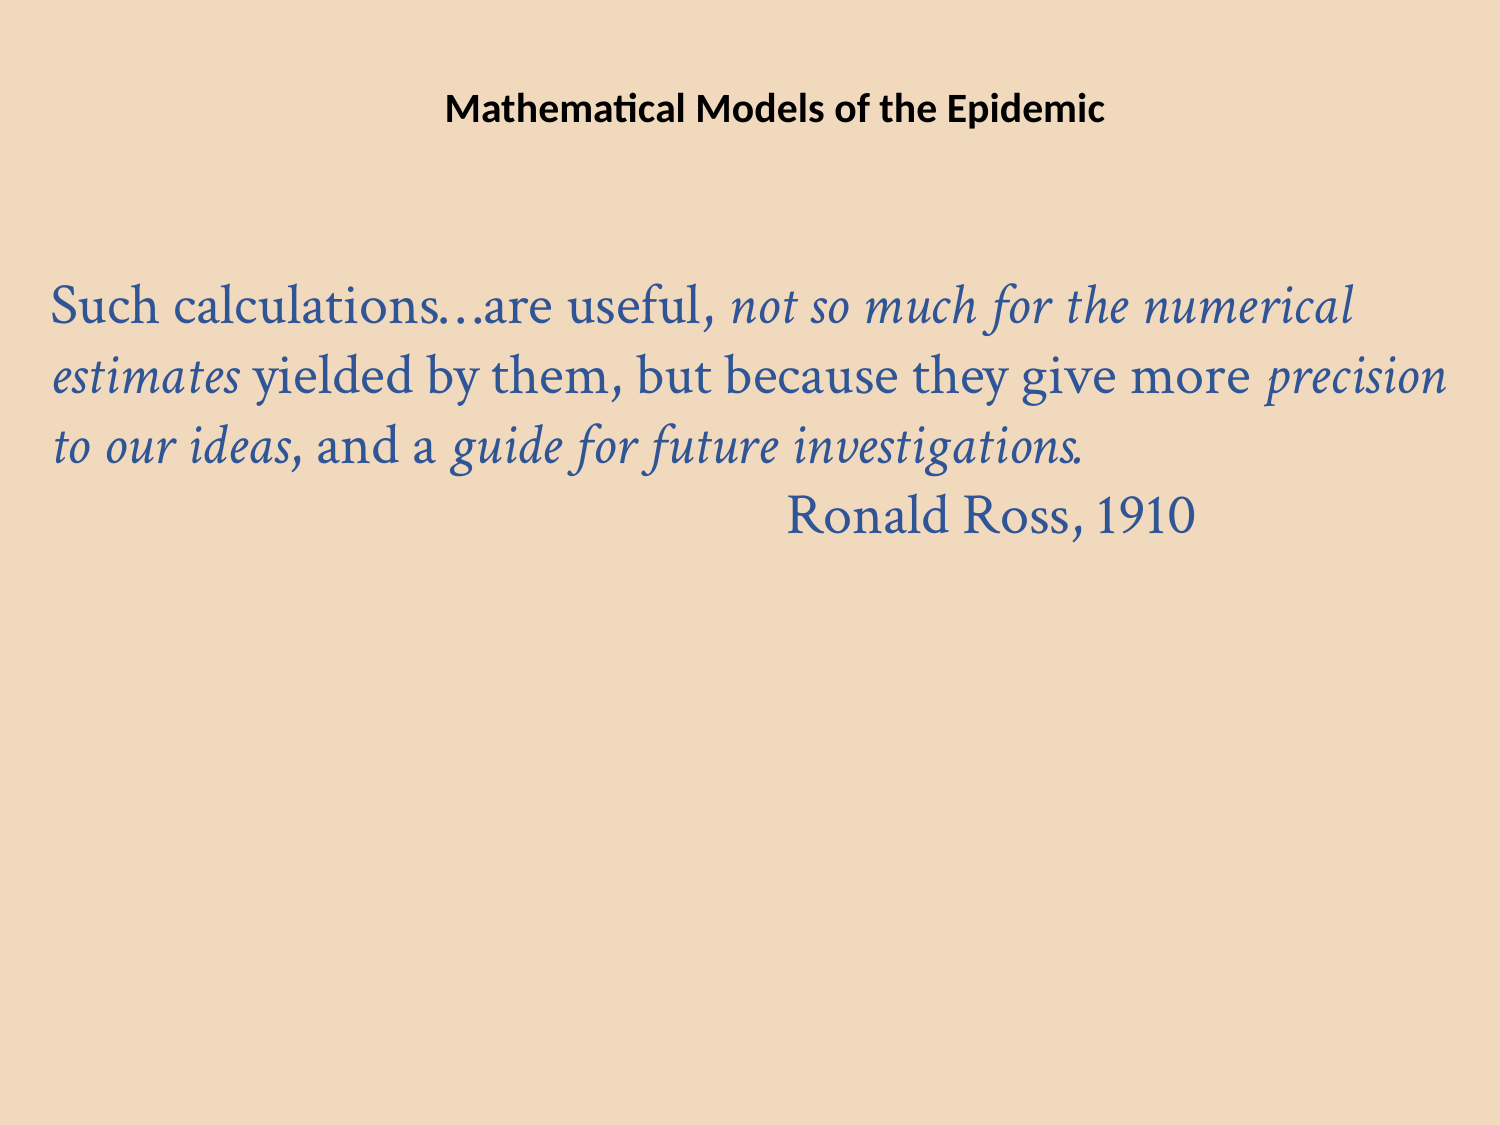

Mathematical Models of the Epidemic

Such calculations…are useful, not so much for the numerical estimates yielded by them, but because they give more precision to our ideas, and a guide for future investigations.
 			                      Ronald Ross, 1910